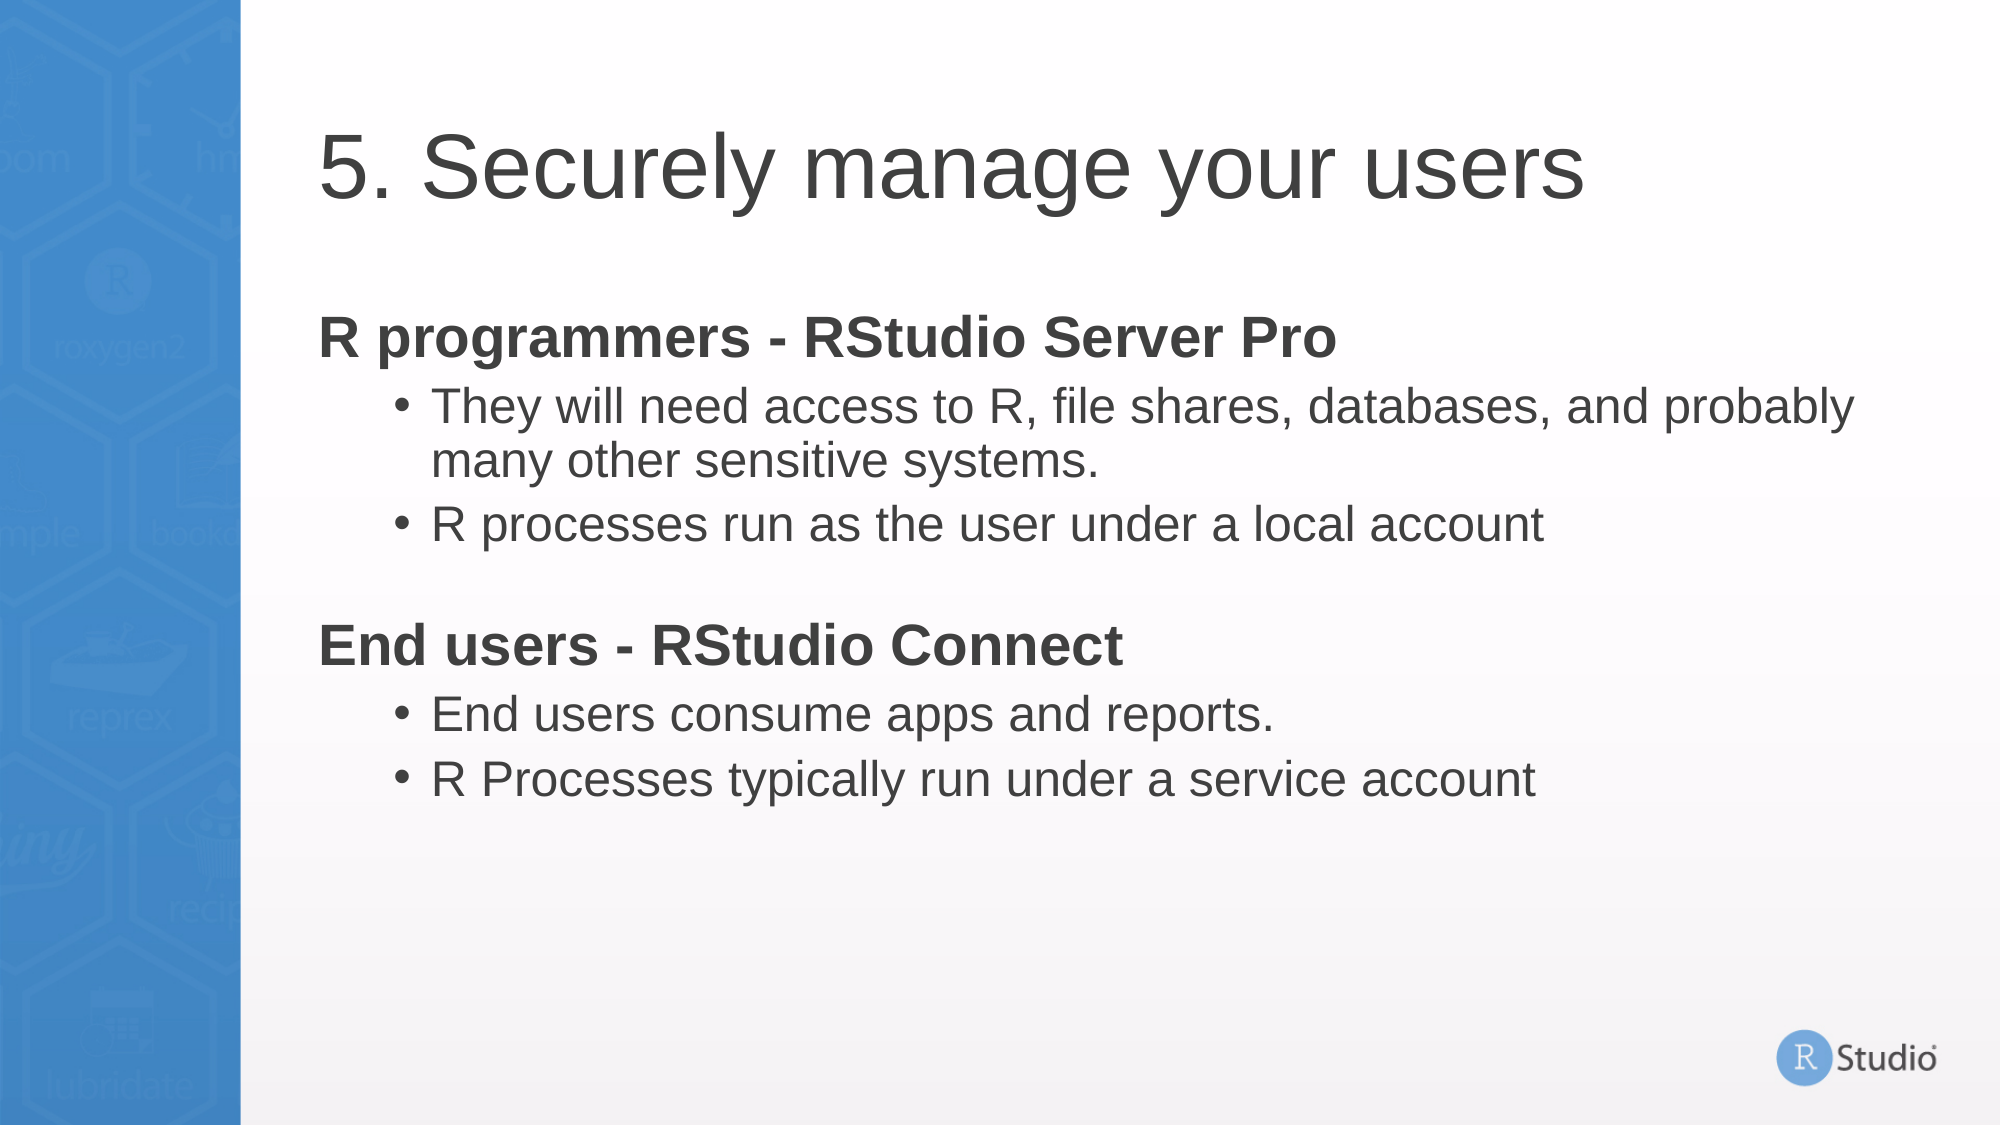

# 5. Securely manage your users
R programmers - RStudio Server Pro
They will need access to R, file shares, databases, and probably many other sensitive systems.
R processes run as the user under a local account
End users - RStudio Connect
End users consume apps and reports.
R Processes typically run under a service account